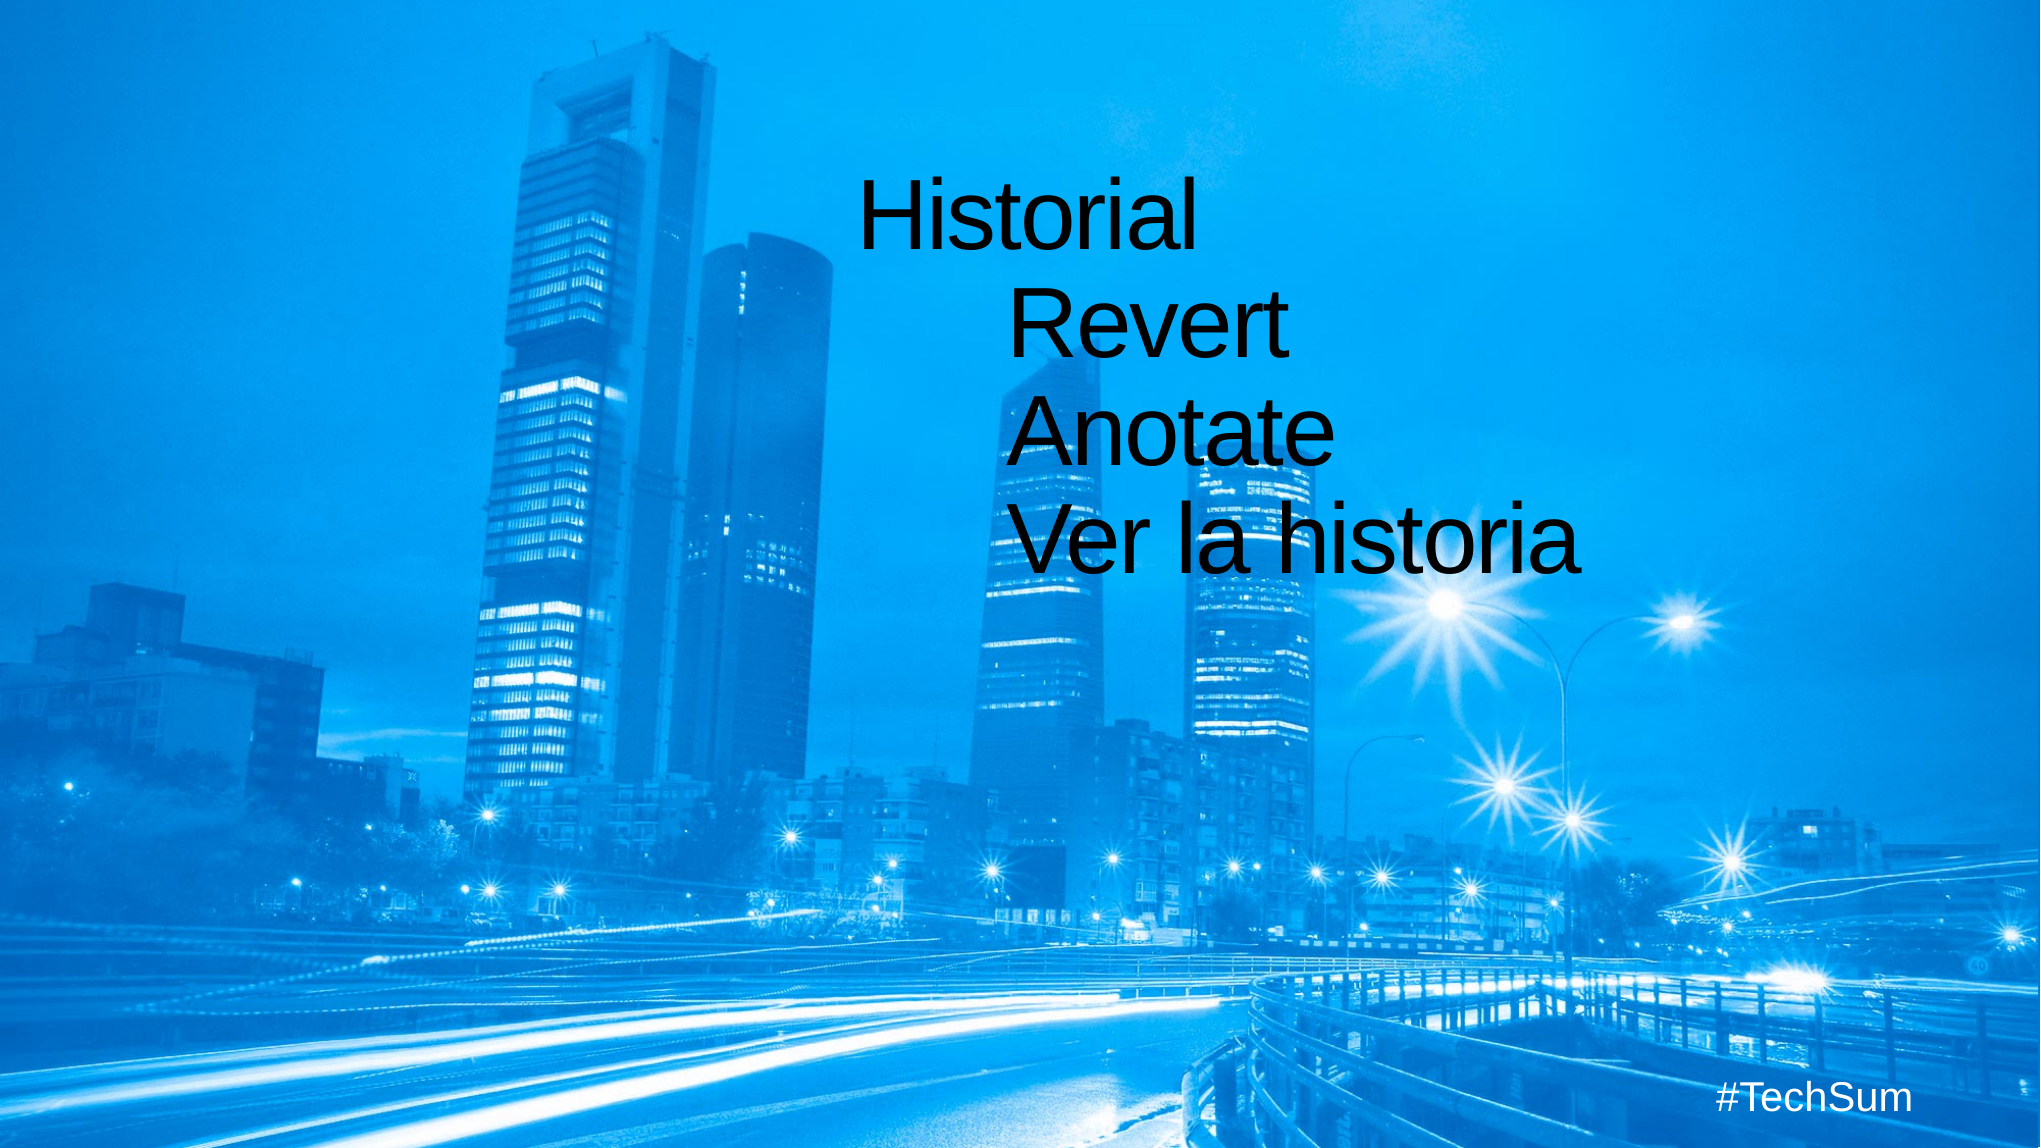

# Historial Revert Anotate Ver la historia